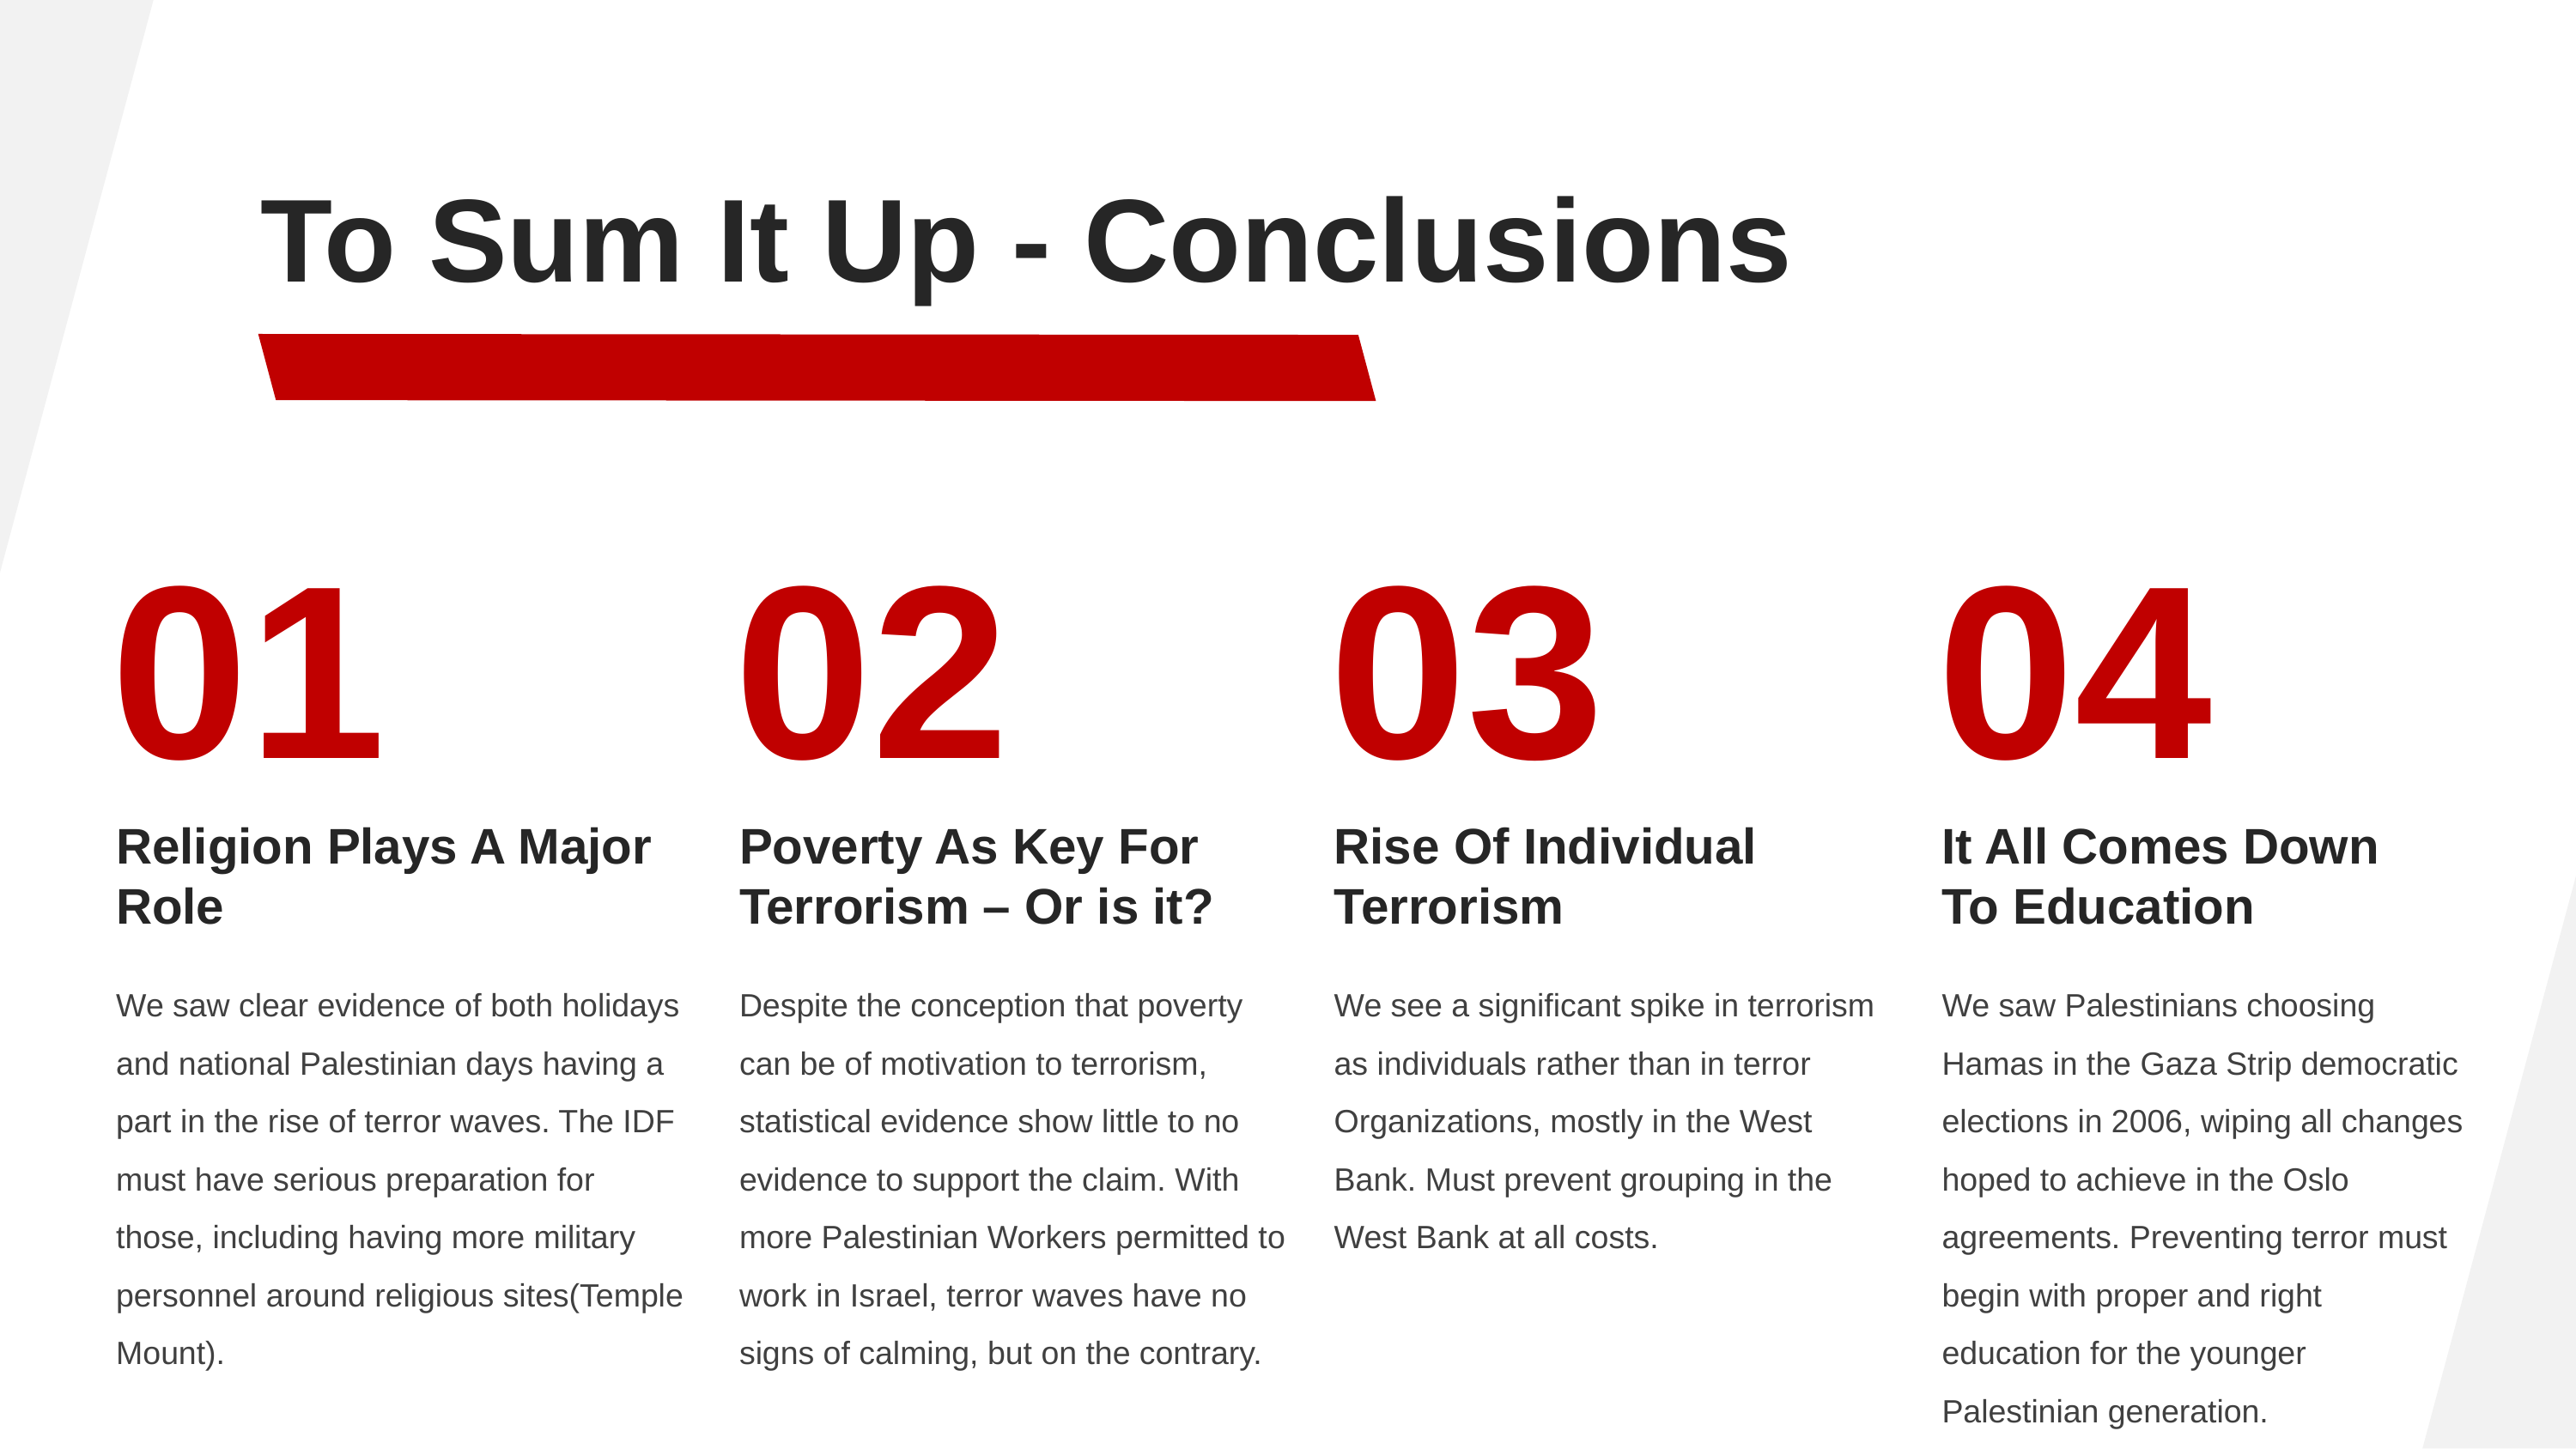

To Sum It Up - Conclusions
01
Religion Plays A Major Role
We saw clear evidence of both holidays and national Palestinian days having a part in the rise of terror waves. The IDF must have serious preparation for those, including having more military personnel around religious sites(Temple Mount).
02
Poverty As Key For Terrorism – Or is it?
Despite the conception that poverty can be of motivation to terrorism, statistical evidence show little to no evidence to support the claim. With more Palestinian Workers permitted to work in Israel, terror waves have no signs of calming, but on the contrary.
03
Rise Of Individual Terrorism
We see a significant spike in terrorism as individuals rather than in terror Organizations, mostly in the West Bank. Must prevent grouping in the West Bank at all costs.
04
It All Comes Down To Education
We saw Palestinians choosing Hamas in the Gaza Strip democratic elections in 2006, wiping all changes hoped to achieve in the Oslo agreements. Preventing terror must begin with proper and right education for the younger Palestinian generation.